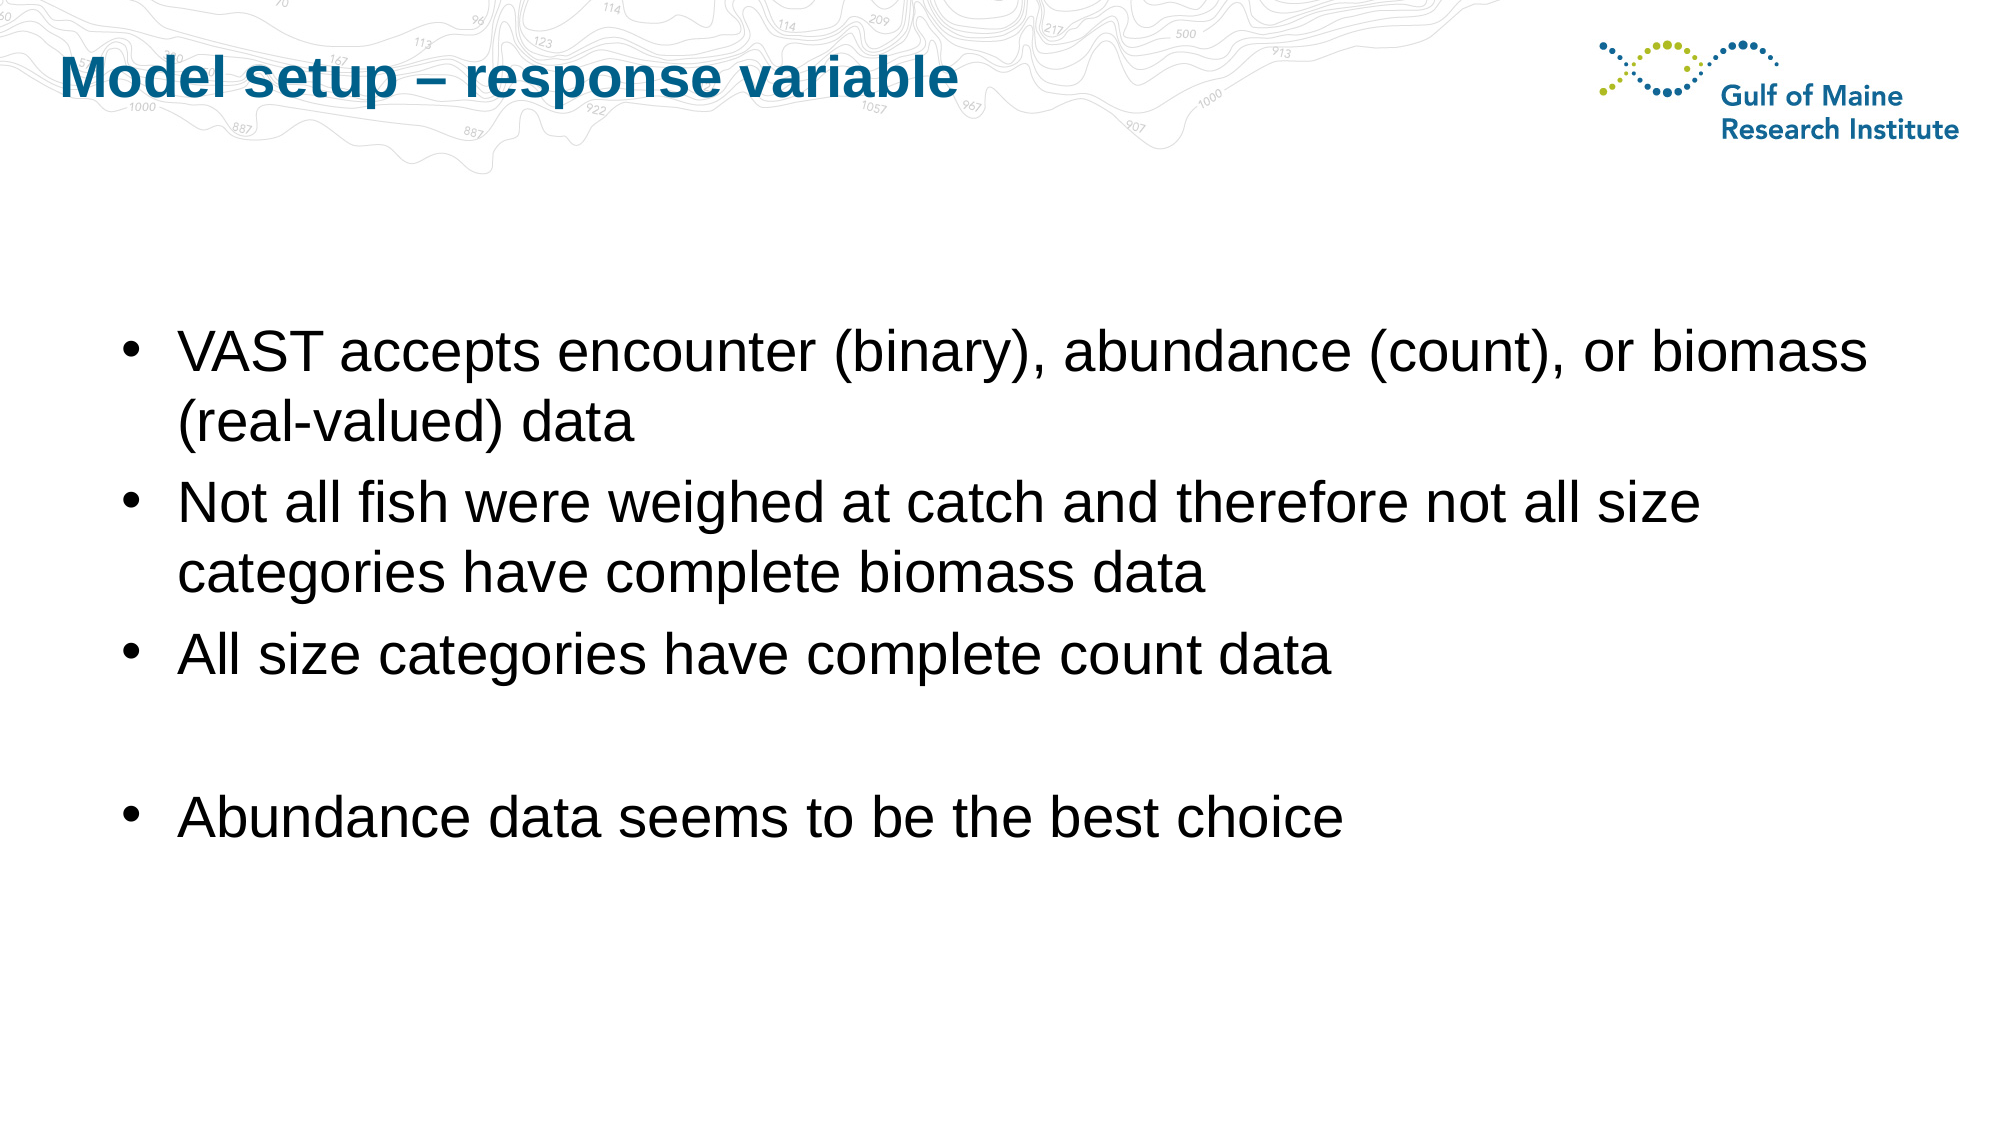

# Model setup – response variable
VAST accepts encounter (binary), abundance (count), or biomass (real-valued) data
Not all fish were weighed at catch and therefore not all size categories have complete biomass data
All size categories have complete count data

Abundance data seems to be the best choice